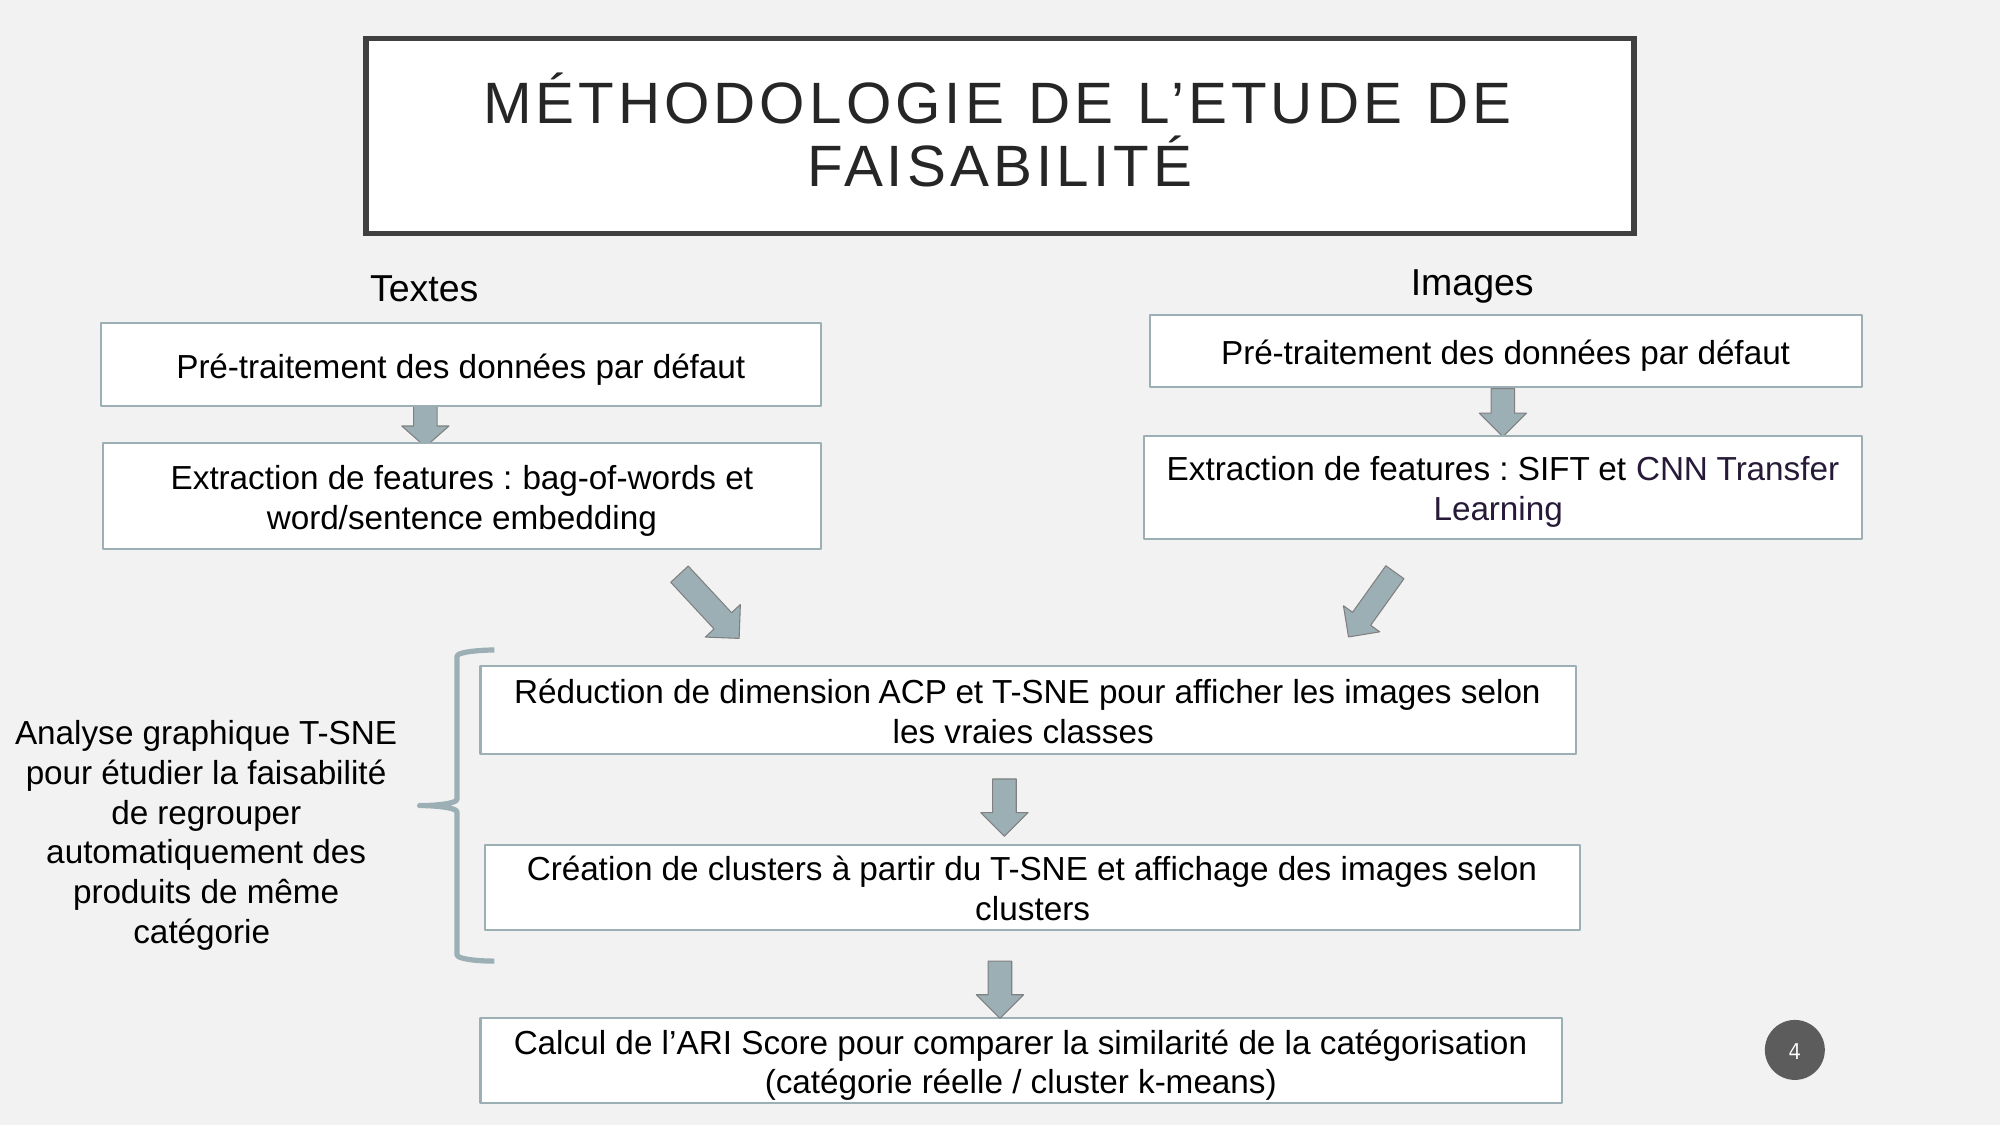

# Méthodologie de L’Etude de faisabilité
Images
Pré-traitement des données par défaut

Extraction de features : SIFT et CNN Transfer Learning
Textes
Pré-traitement des données par défaut

Extraction de features : bag-of-words et word/sentence embedding
Réduction de dimension ACP et T-SNE pour afficher les images selon les vraies classes

Analyse graphique T-SNE pour étudier la faisabilité de regrouper automatiquement des produits de même catégorie

Création de clusters à partir du T-SNE et affichage des images selon clusters

Calcul de l’ARI Score pour comparer la similarité de la catégorisation (catégorie réelle / cluster k-means)
4